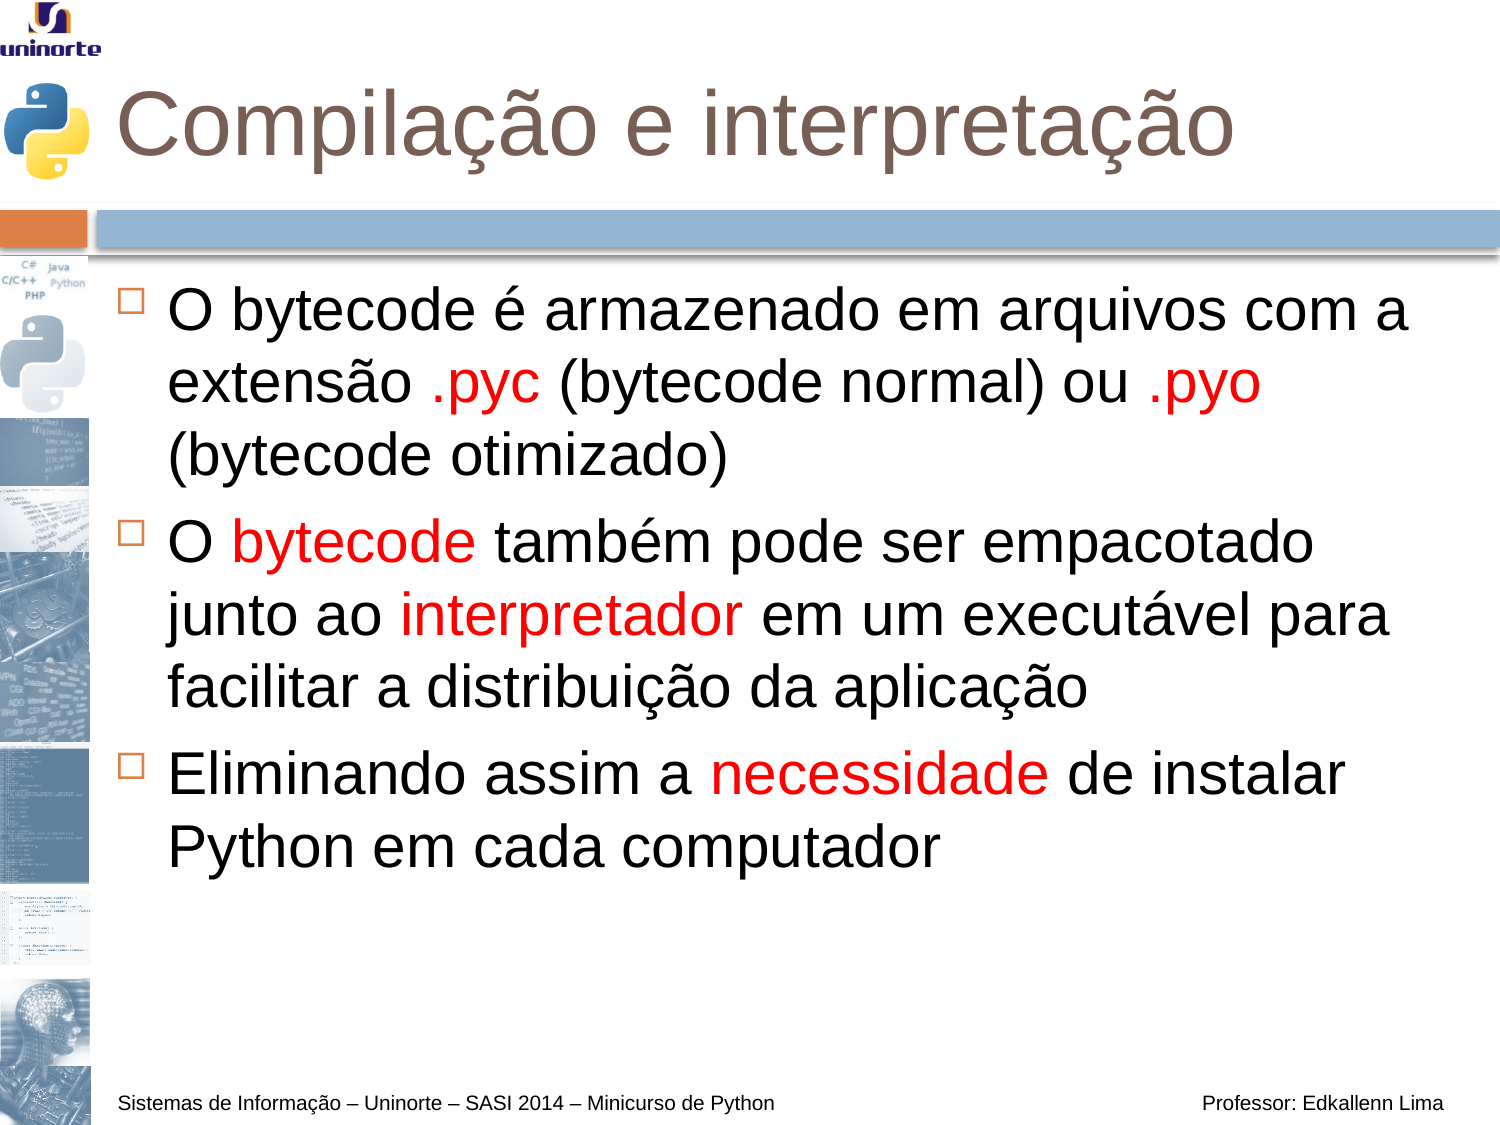

# Compilação e interpretação
O bytecode é armazenado em arquivos com a extensão .pyc (bytecode normal) ou .pyo (bytecode otimizado)
O bytecode também pode ser empacotado junto ao interpretador em um executável para facilitar a distribuição da aplicação
Eliminando assim a necessidade de instalar Python em cada computador